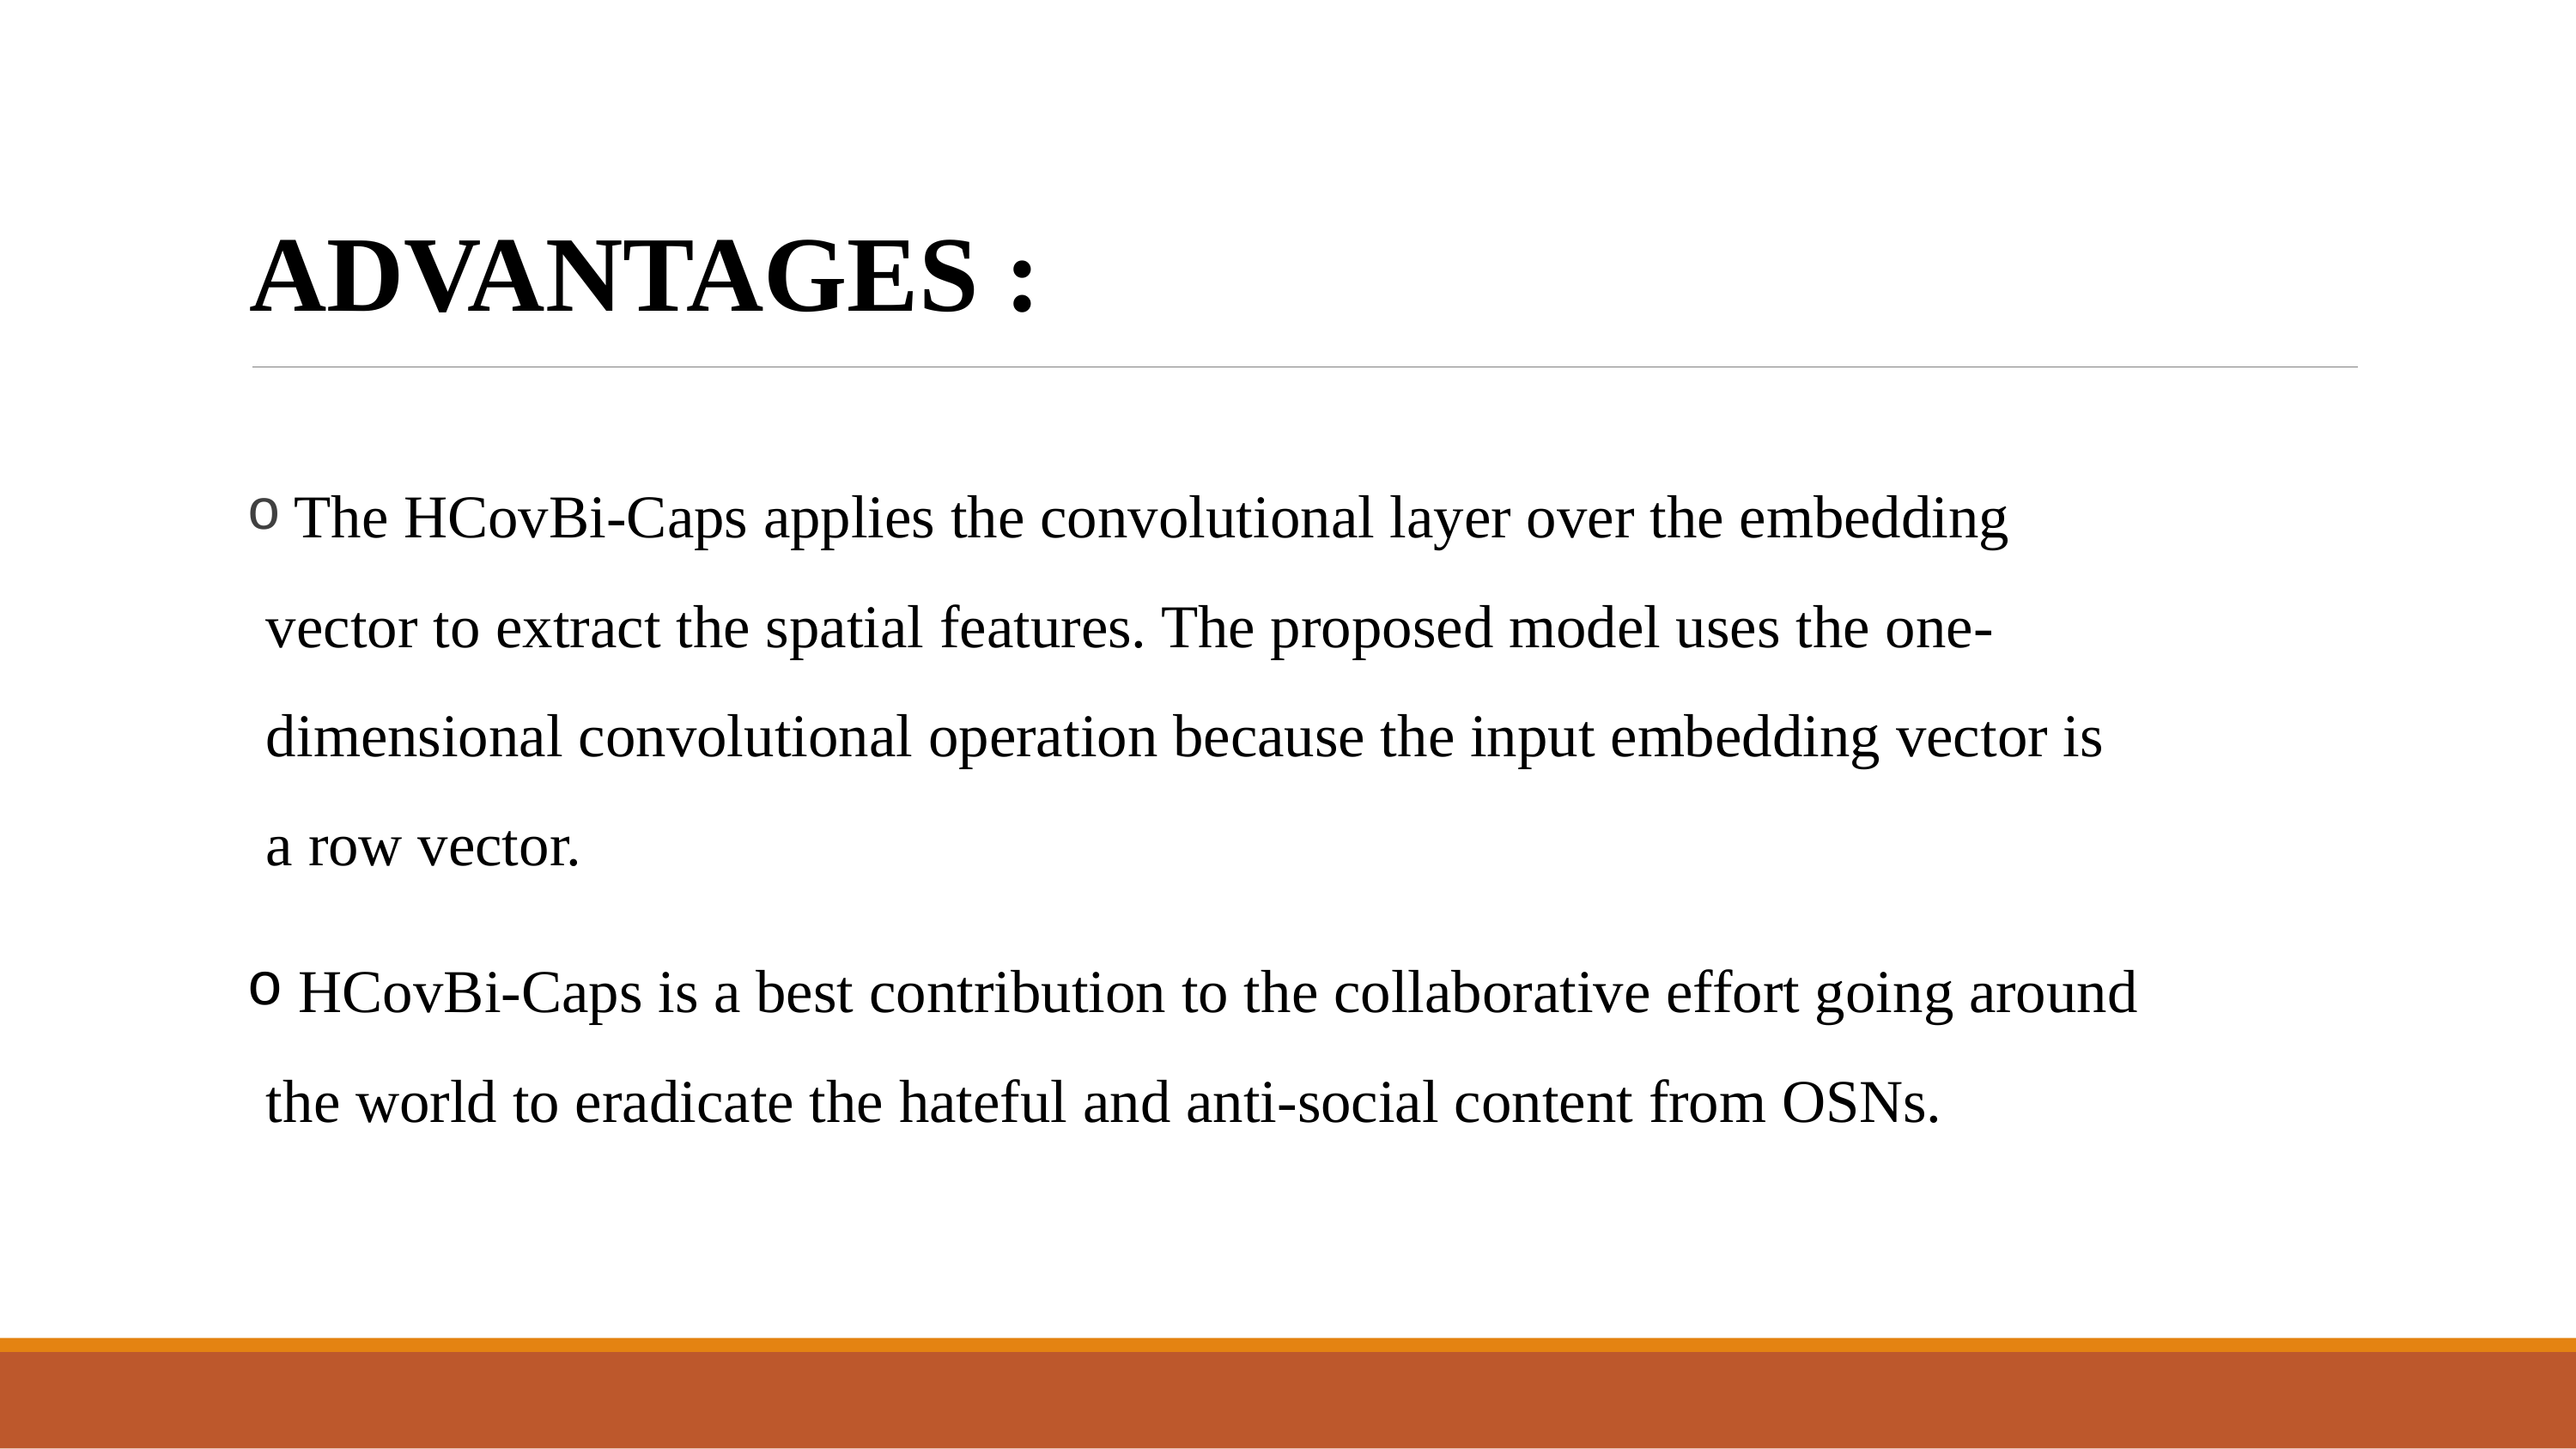

| ADVANTAGES : |
| --- |
 The HCovBi-Caps applies the convolutional layer over the embedding vector to extract the spatial features. The proposed model uses the one-dimensional convolutional operation because the input embedding vector is a row vector.
 HCovBi-Caps is a best contribution to the collaborative effort going around the world to eradicate the hateful and anti-social content from OSNs.